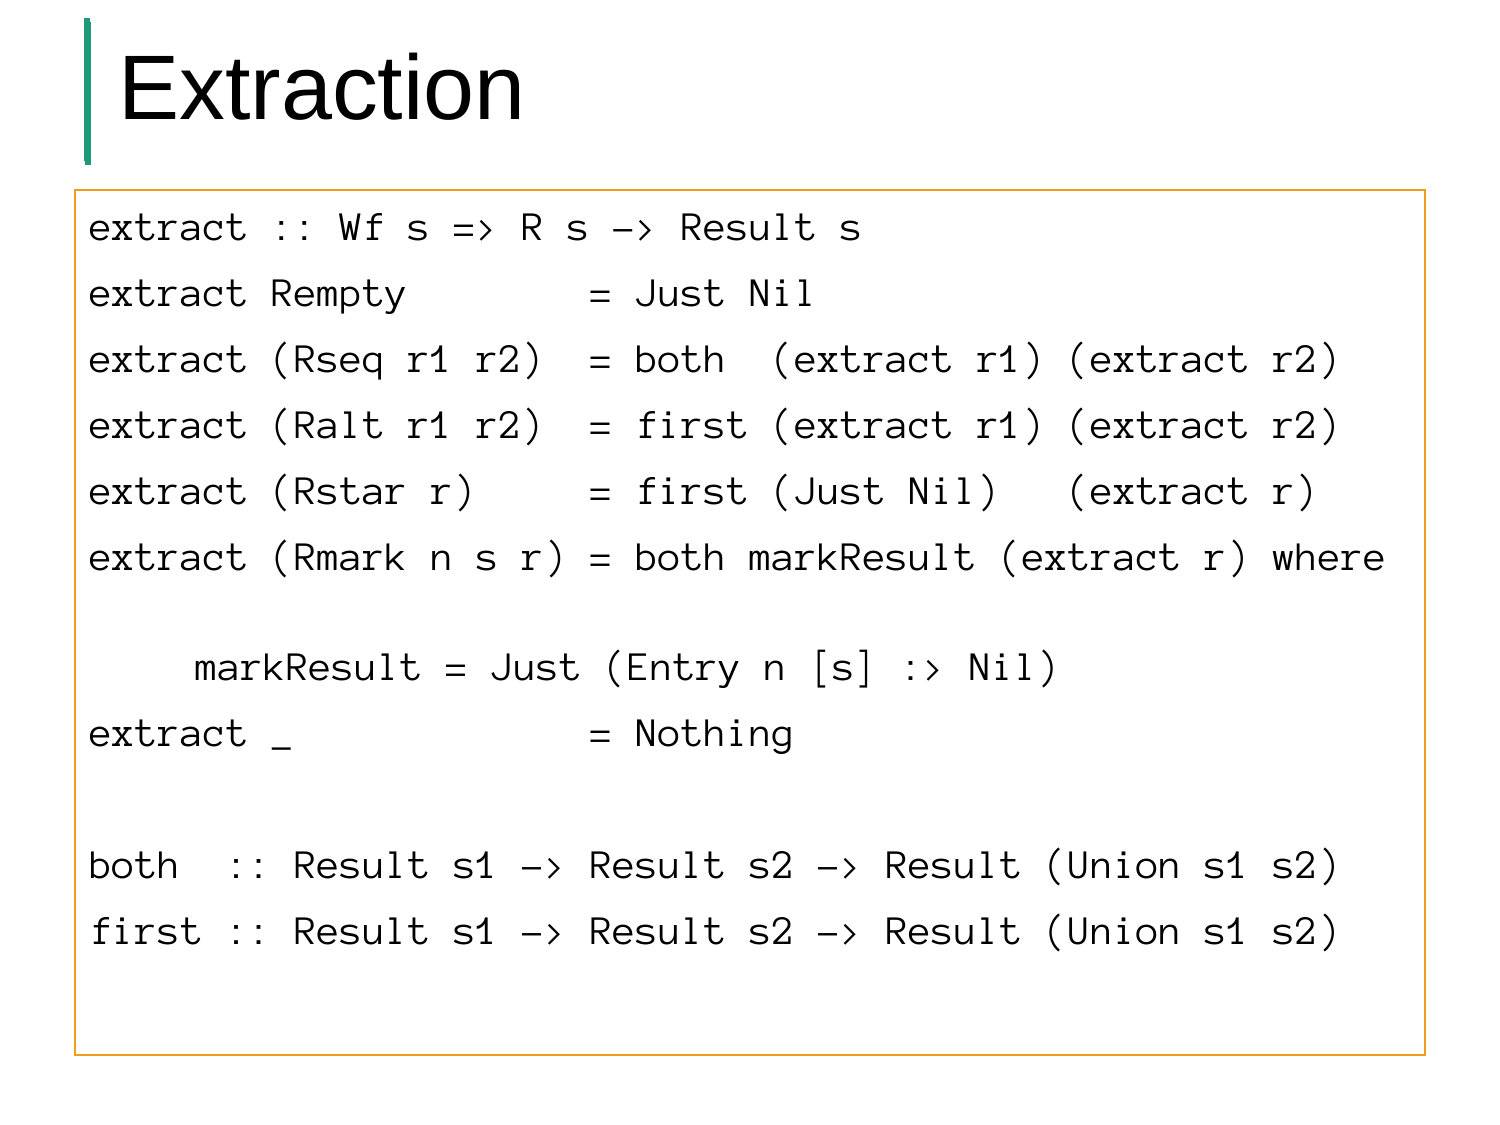

# Extraction
extract :: Wf s => R s -> Result s
extract Rempty        = Just Nil
extract (Rseq r1 r2)  = both  (extract r1) (extract r2)
extract (Ralt r1 r2)  = first (extract r1) (extract r2)
extract (Rstar r)     = first (Just Nil)   (extract r)
extract (Rmark n s r) = both markResult (extract r) where
	   markResult = Just (Entry n [s] :> Nil)
extract _             = Nothing

both  :: Result s1 -> Result s2 -> Result (Union s1 s2)
first :: Result s1 -> Result s2 -> Result (Union s1 s2)

data Color = R | B
data Tree  = E | T Tree A Tree

insert :: Tree -> A -> Tree
insert s x = blacken (ins s)
   where ins E = T R E x E
         ins s@(T color a y b)
             | x < y     = balance color (ins a) y b
             | x > y     = balance color a y (ins b)
             | otherwise = s
         blacken (T _ a x b) = T B a x b